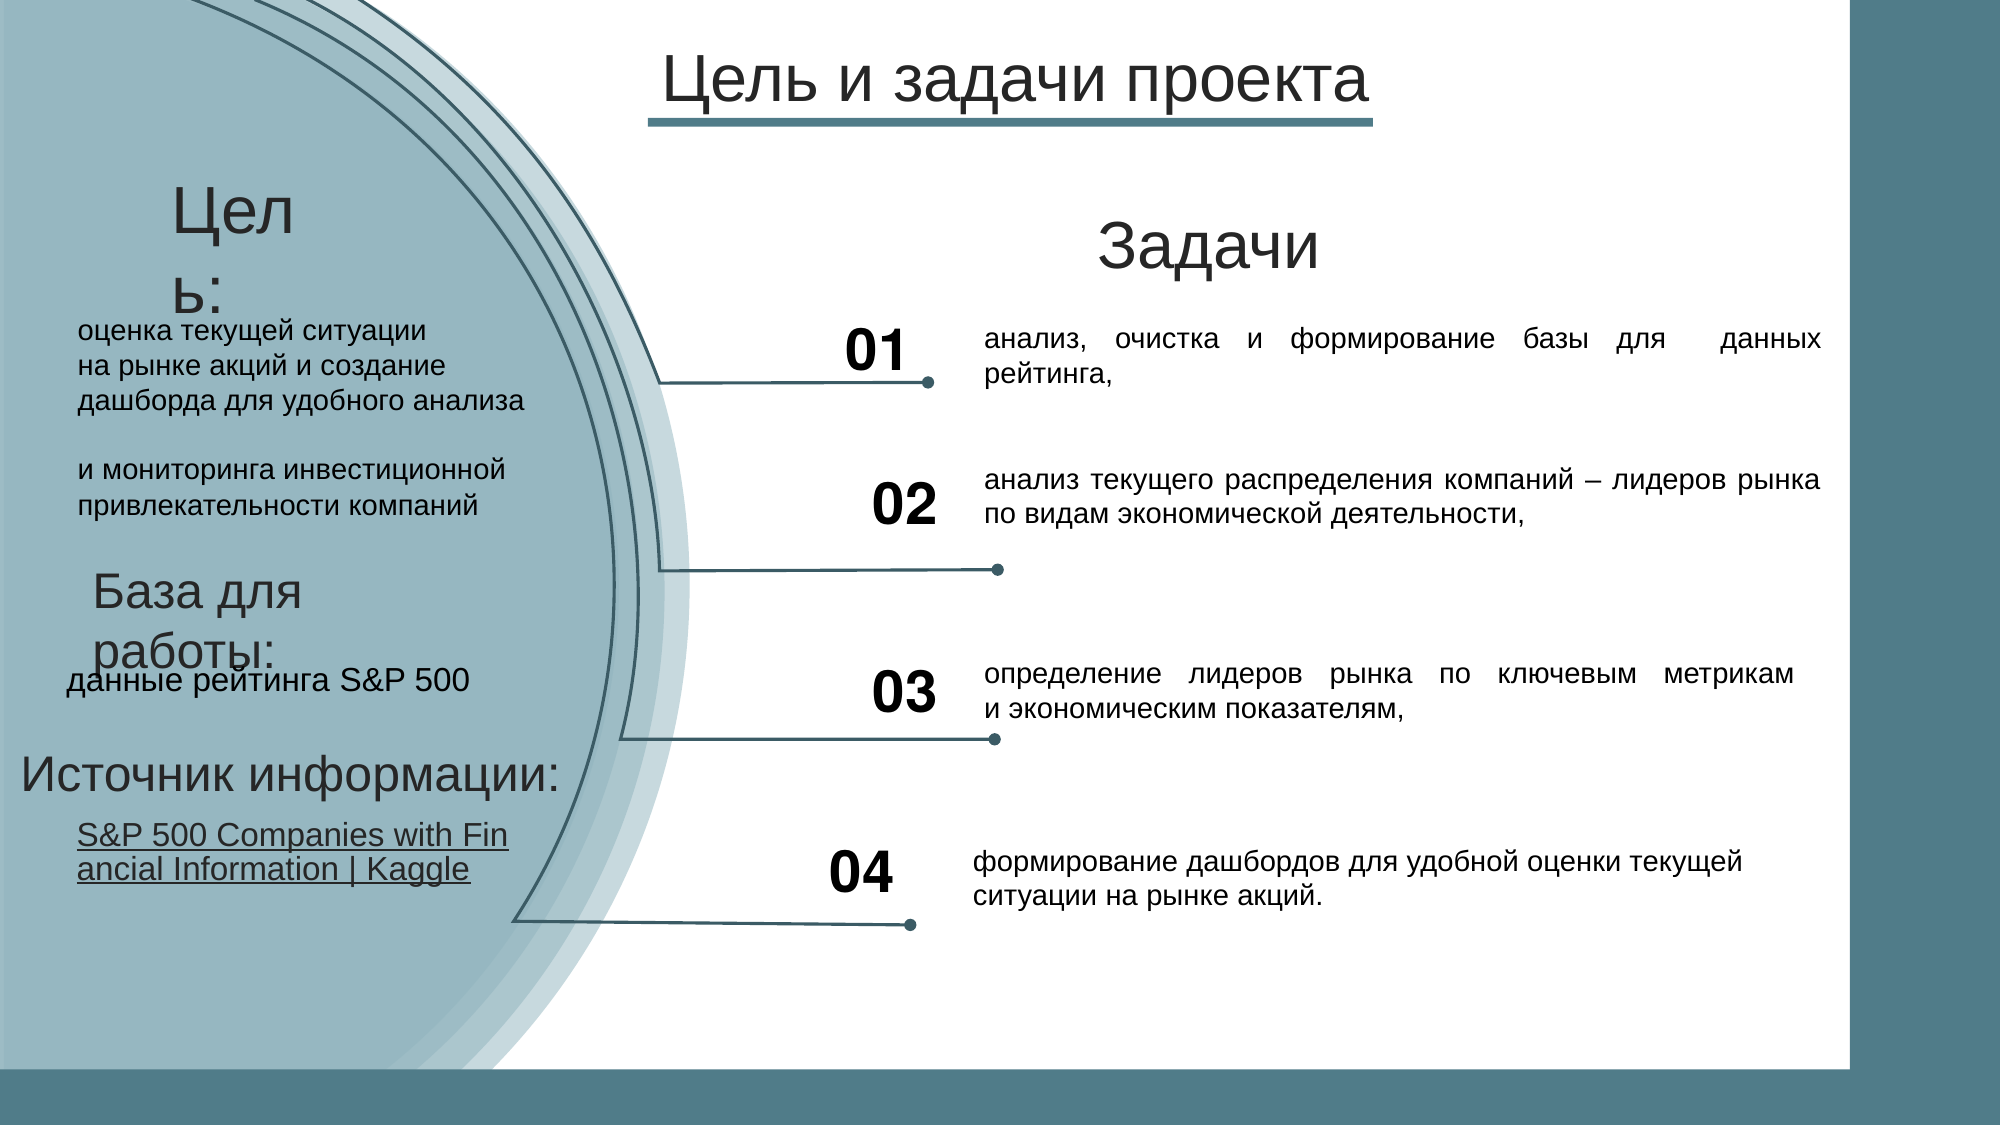

Цель и задачи проекта

Задачи
Цель:
оценка текущей ситуации
на рынке акций и создание дашборда для удобного анализа
и мониторинга инвестиционной привлекательности компаний
01
анализ, очистка и формирование базы для  данных рейтинга,
анализ текущего распределения компаний – лидеров рынка по видам экономической деятельности,
02
База для работы:
03
определение лидеров рынка по ключевым метрикам
и экономическим показателям,
данные рейтинга S&P 500
Источник информации:
S&P 500 Companies with Financial Information | Kaggle
04
формирование дашбордов для удобной оценки текущей ситуации на рынке акций.